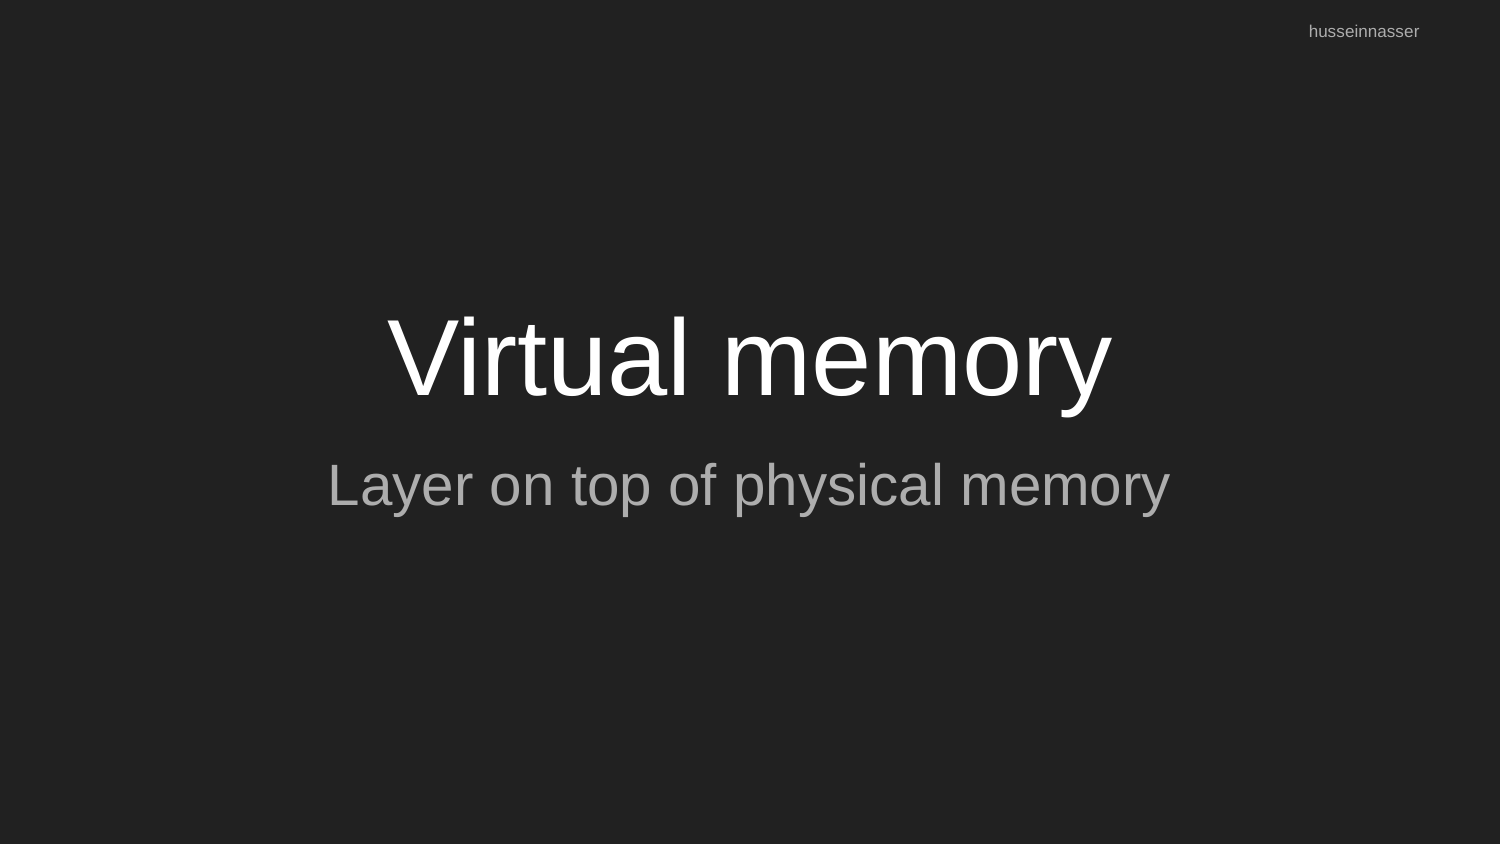

husseinnasser
# Virtual memory
Layer on top of physical memory